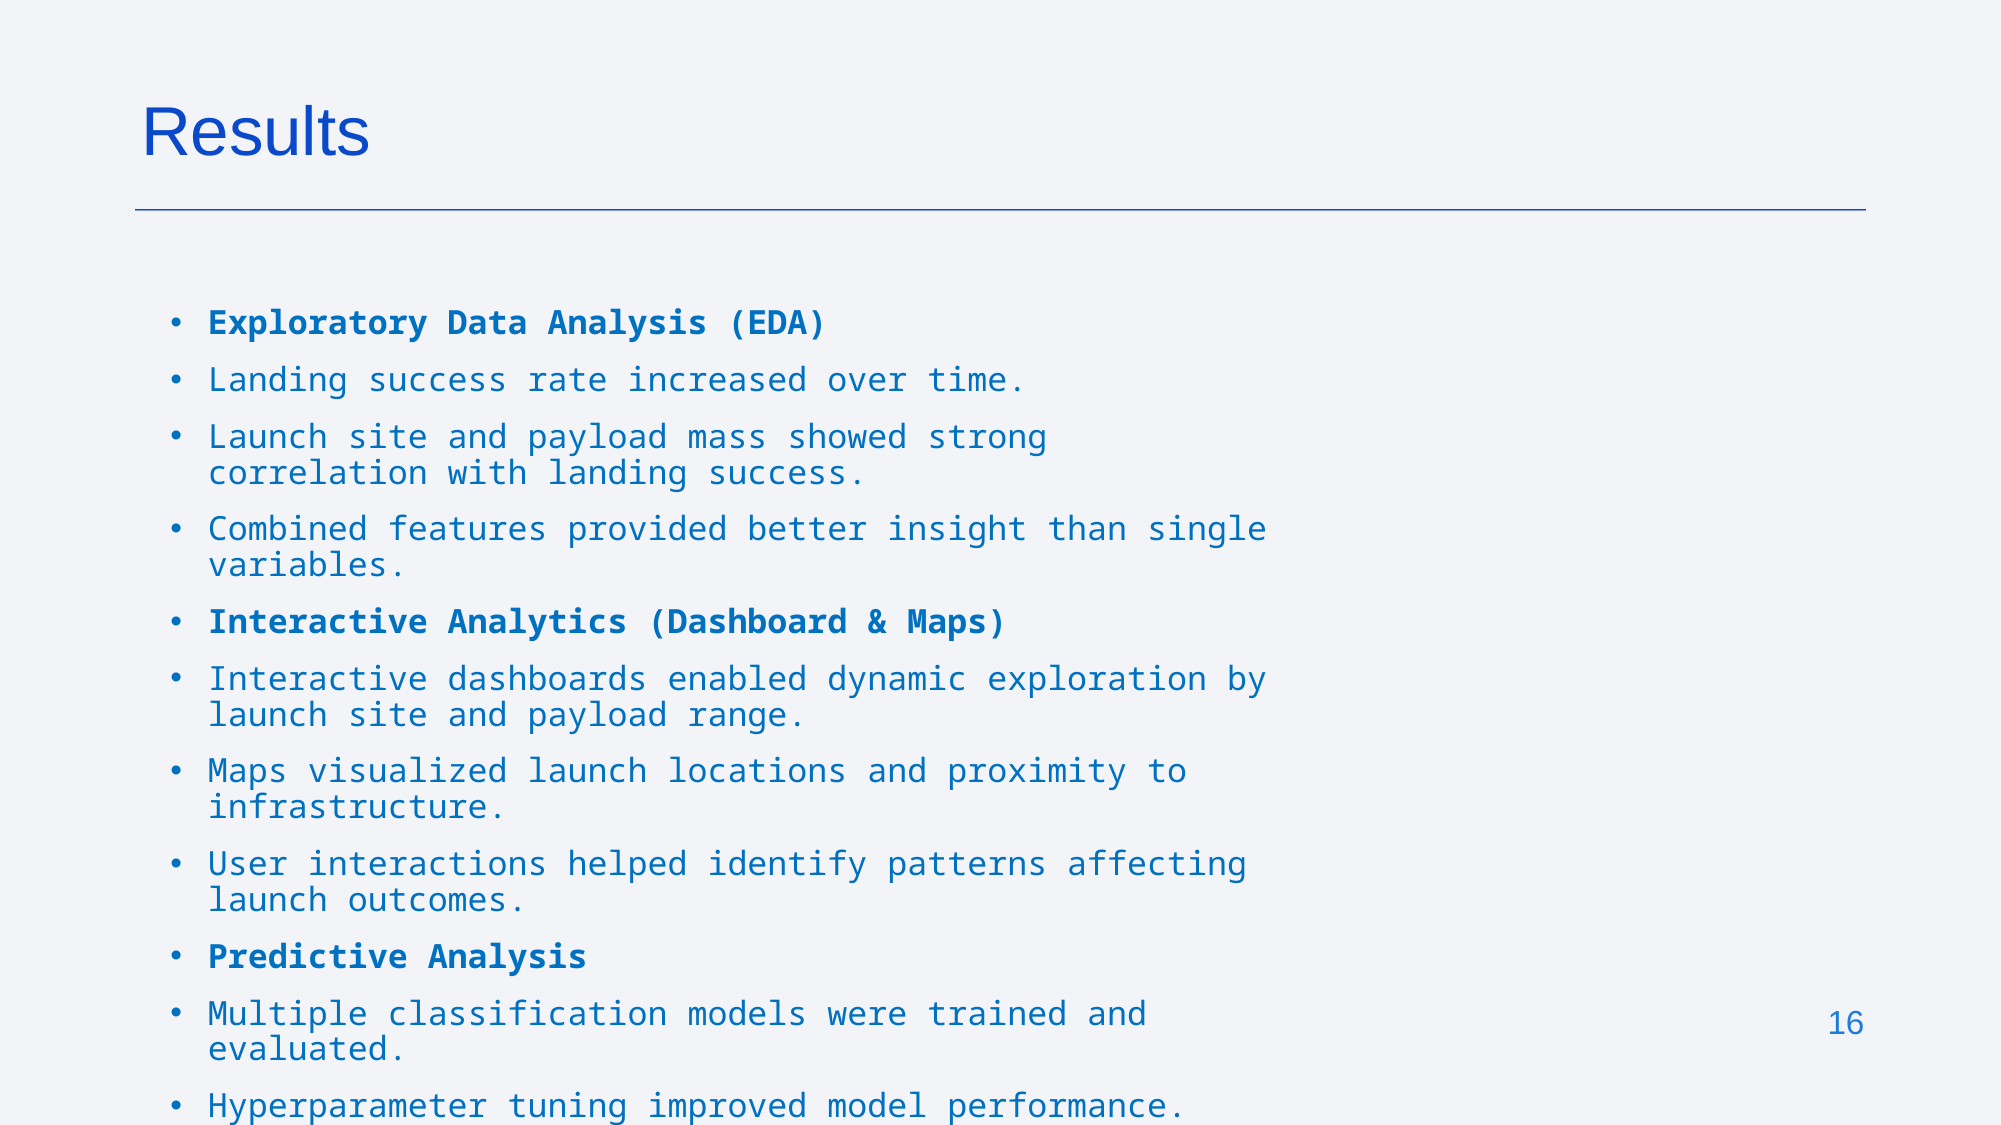

Results
Exploratory Data Analysis (EDA)
Landing success rate increased over time.
Launch site and payload mass showed strong correlation with landing success.
Combined features provided better insight than single variables.
Interactive Analytics (Dashboard & Maps)
Interactive dashboards enabled dynamic exploration by launch site and payload range.
Maps visualized launch locations and proximity to infrastructure.
User interactions helped identify patterns affecting launch outcomes.
Predictive Analysis
Multiple classification models were trained and evaluated.
Hyperparameter tuning improved model performance.
The best model was selected based on accuracy and stability.

16